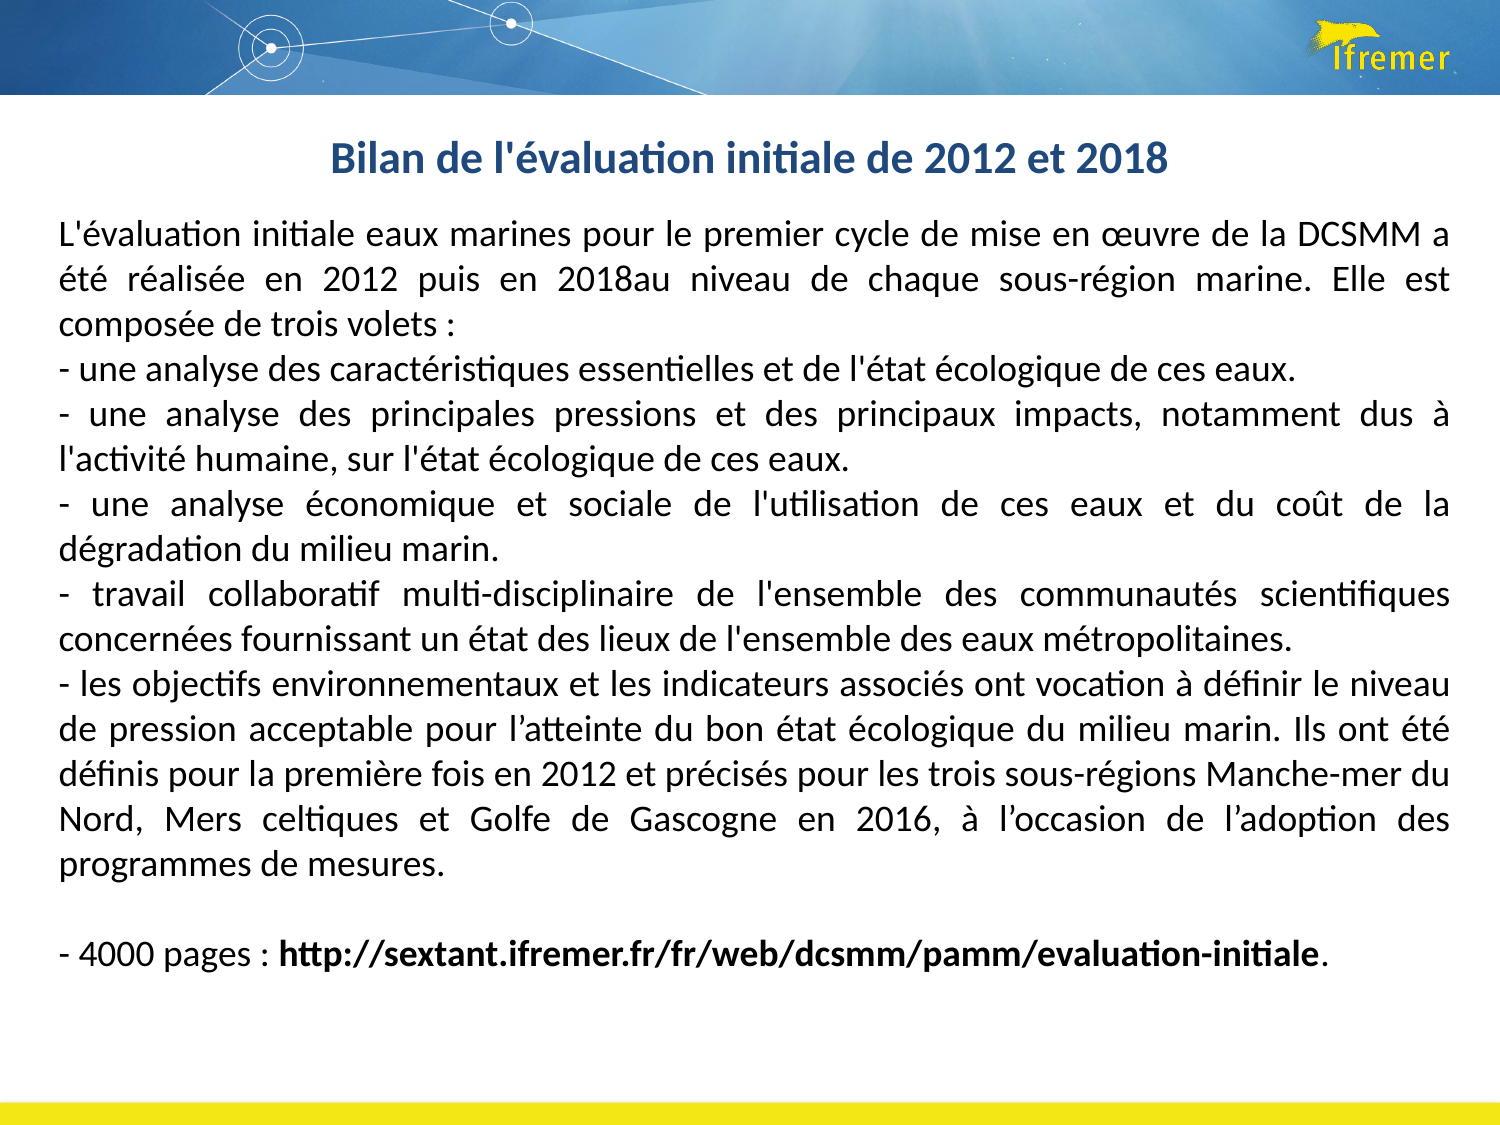

Bilan de l'évaluation initiale de 2012 et 2018
L'évaluation initiale eaux marines pour le premier cycle de mise en œuvre de la DCSMM a été réalisée en 2012 puis en 2018au niveau de chaque sous-région marine. Elle est composée de trois volets :
- une analyse des caractéristiques essentielles et de l'état écologique de ces eaux.
- une analyse des principales pressions et des principaux impacts, notamment dus à l'activité humaine, sur l'état écologique de ces eaux.
- une analyse économique et sociale de l'utilisation de ces eaux et du coût de la dégradation du milieu marin.
- travail collaboratif multi-disciplinaire de l'ensemble des communautés scientifiques concernées fournissant un état des lieux de l'ensemble des eaux métropolitaines.
- les objectifs environnementaux et les indicateurs associés ont vocation à définir le niveau de pression acceptable pour l’atteinte du bon état écologique du milieu marin. Ils ont été définis pour la première fois en 2012 et précisés pour les trois sous-régions Manche-mer du Nord, Mers celtiques et Golfe de Gascogne en 2016, à l’occasion de l’adoption des programmes de mesures.

- 4000 pages : http://sextant.ifremer.fr/fr/web/dcsmm/pamm/evaluation-initiale.